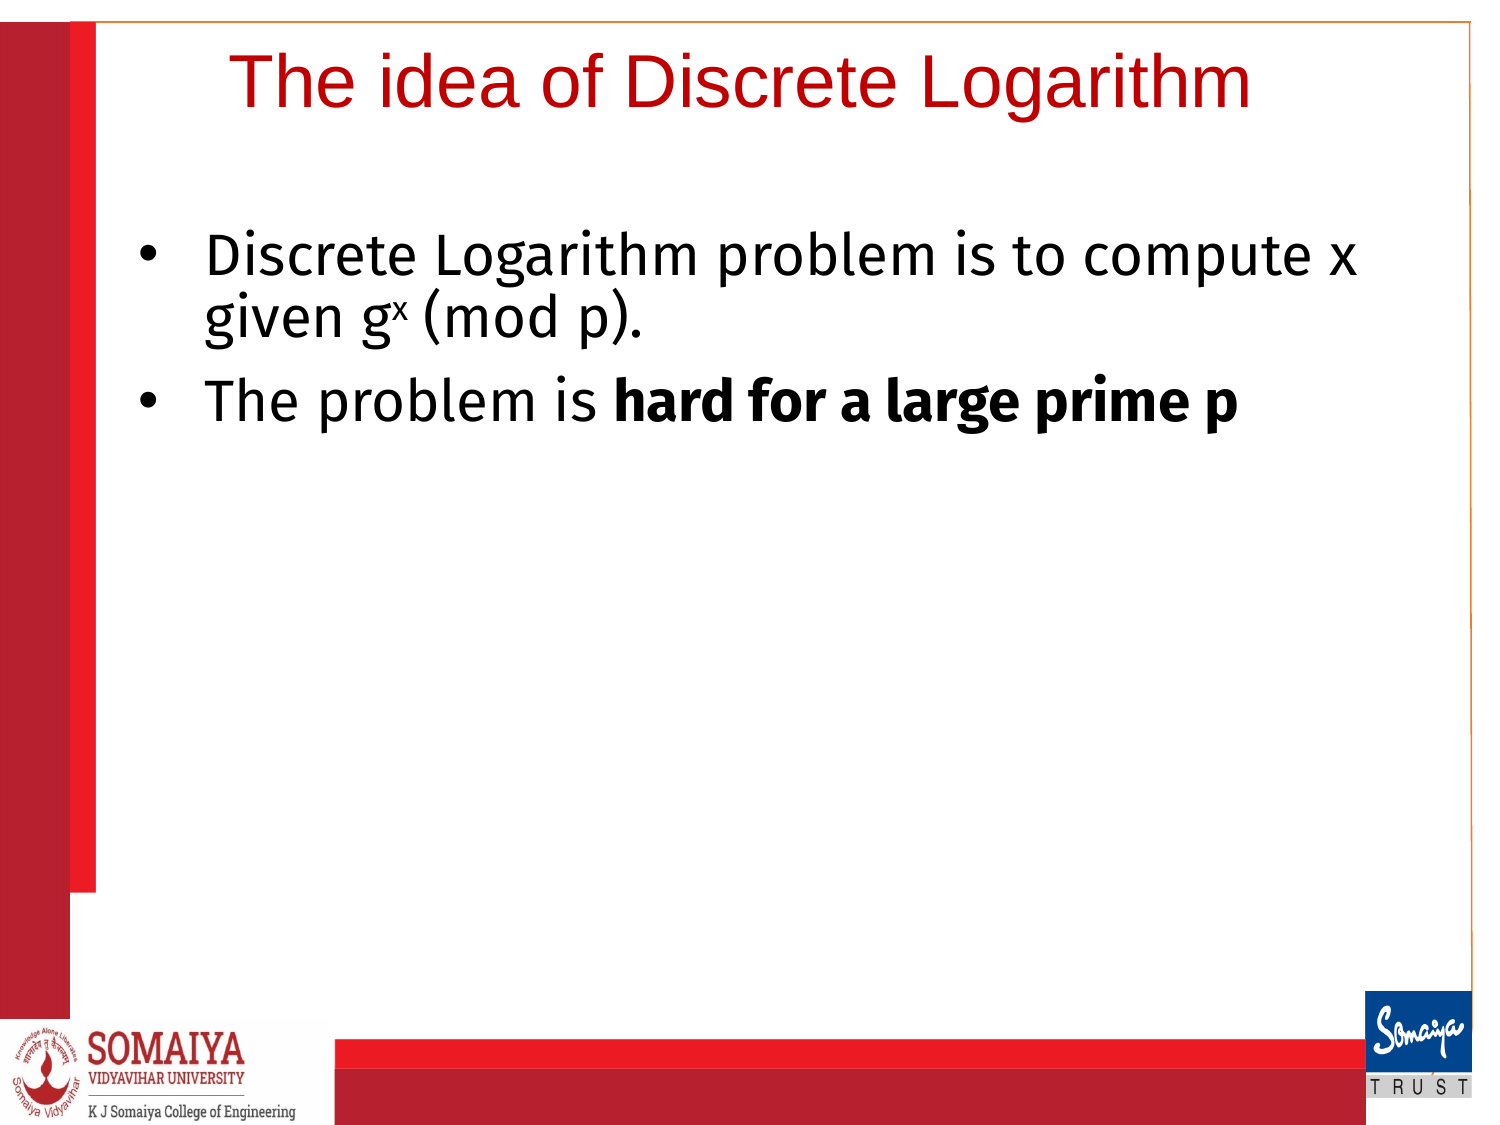

# The idea of Discrete Logarithm
Discrete Logarithm problem is to compute x given gx (mod p).
The problem is hard for a large prime p